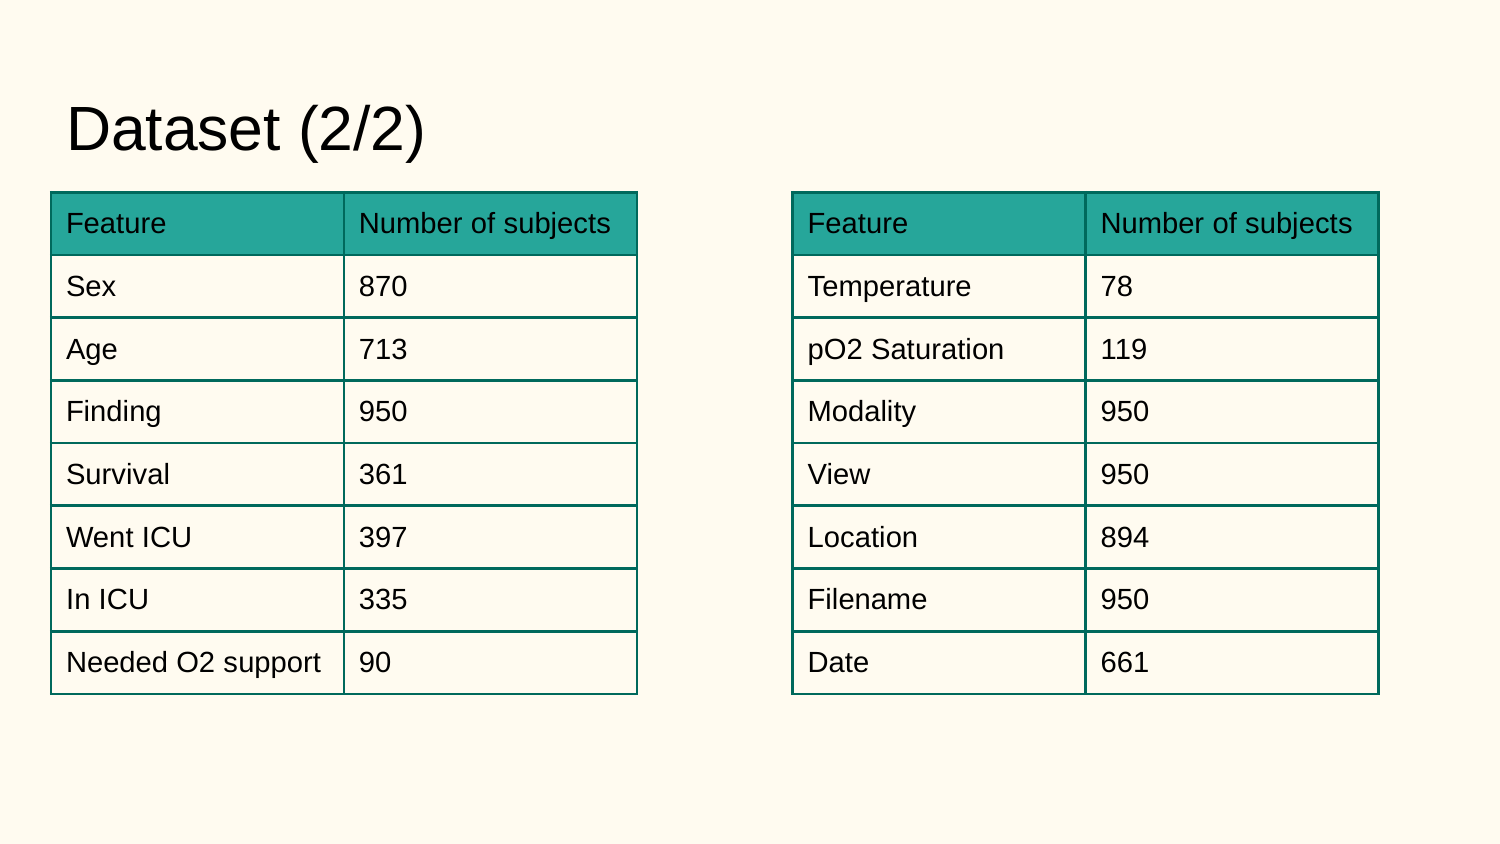

# Dataset (2/2)
| Feature | Number of subjects |
| --- | --- |
| Sex | 870 |
| Age | 713 |
| Finding | 950 |
| Survival | 361 |
| Went ICU | 397 |
| In ICU | 335 |
| Needed O2 support | 90 |
| Feature | Number of subjects |
| --- | --- |
| Temperature | 78 |
| pO2 Saturation | 119 |
| Modality | 950 |
| View | 950 |
| Location | 894 |
| Filename | 950 |
| Date | 661 |